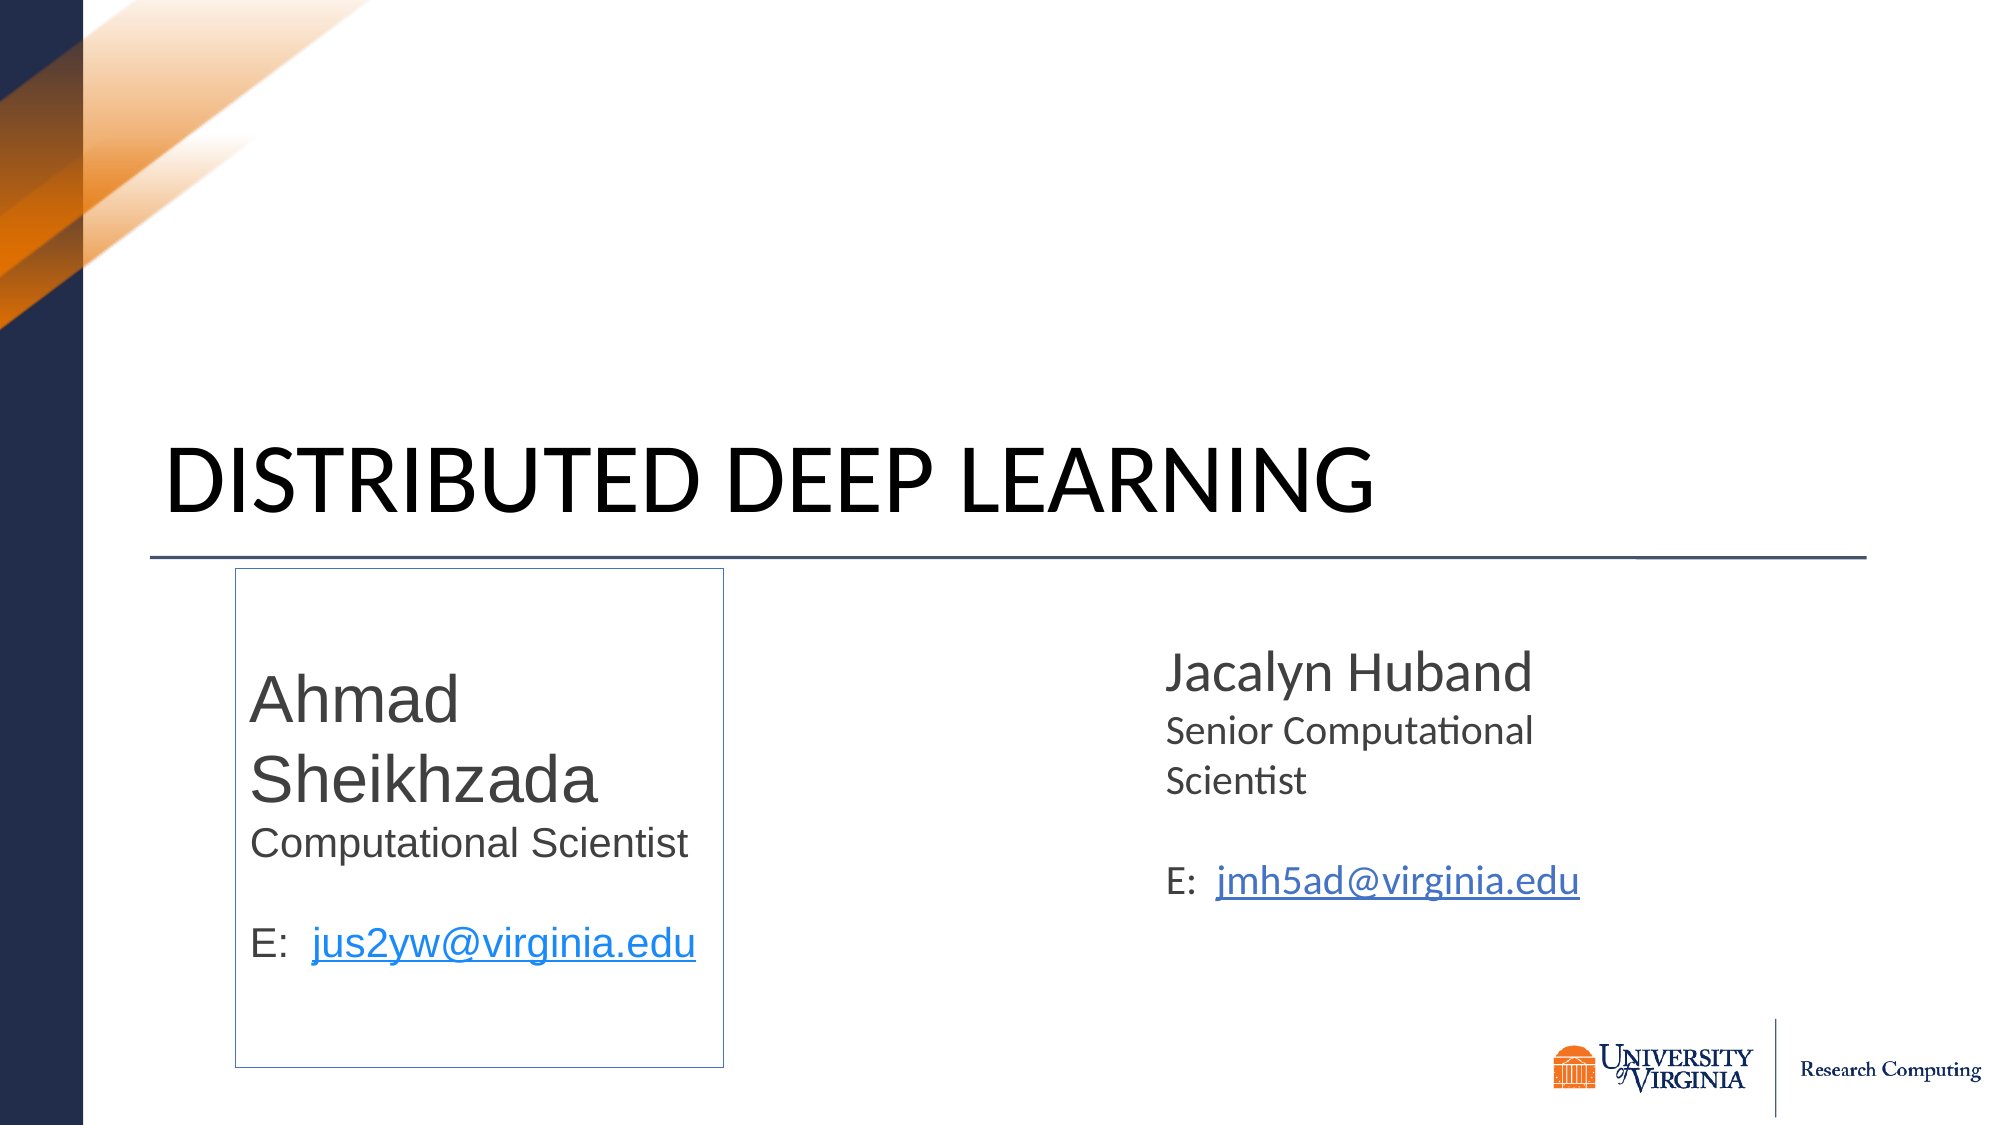

# Distributed Deep learning
Jacalyn Huband
Senior Computational Scientist
E:  jmh5ad@virginia.edu

Ahmad Sheikhzada
Computational Scientist
E:  jus2yw@virginia.edu